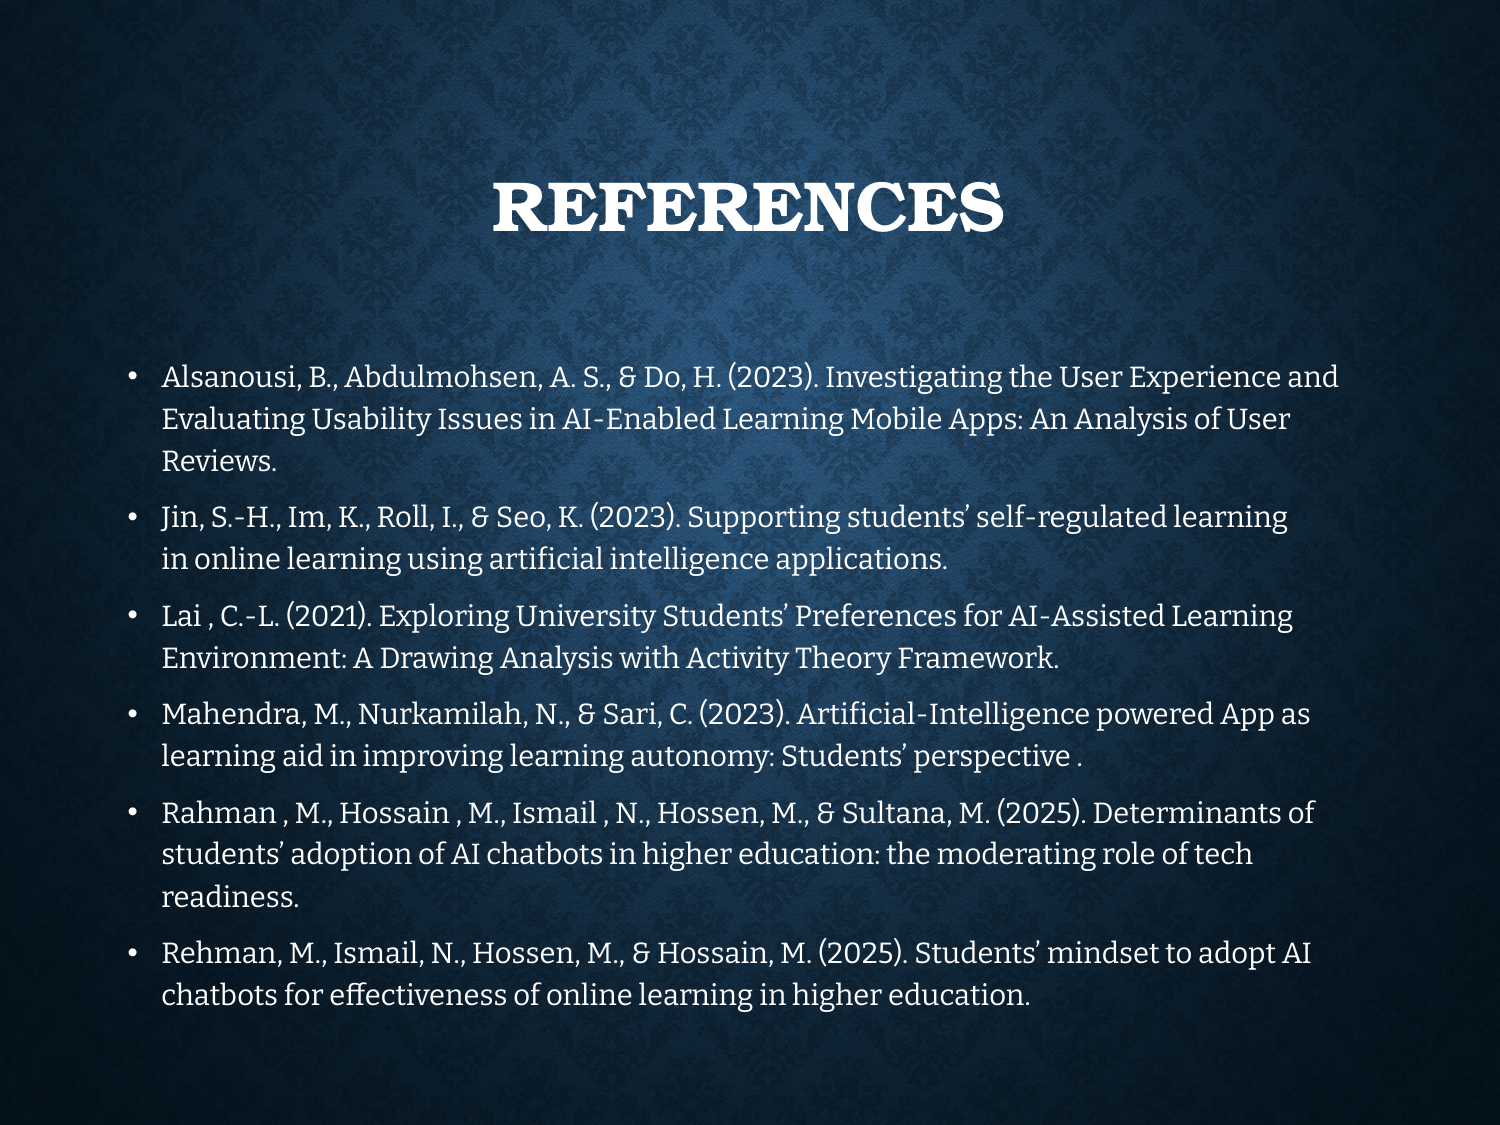

# REferences
Alsanousi, B., Abdulmohsen, A. S., & Do, H. (2023). Investigating the User Experience and Evaluating Usability Issues in AI-Enabled Learning Mobile Apps: An Analysis of User Reviews.
Jin, S.‑H., Im, K., Roll, I., & Seo, K. (2023). Supporting students’ self-regulated learning in online learning using artificial intelligence applications.
Lai , C.-L. (2021). Exploring University Students’ Preferences for AI-Assisted Learning Environment: A Drawing Analysis with Activity Theory Framework.
Mahendra, M., Nurkamilah, N., & Sari, C. (2023). Artificial-Intelligence powered App as learning aid in improving learning autonomy: Students’ perspective .
Rahman , M., Hossain , M., Ismail , N., Hossen, M., & Sultana, M. (2025). Determinants of students’ adoption of AI chatbots in higher education: the moderating role of tech readiness.
Rehman, M., Ismail, N., Hossen, M., & Hossain, M. (2025). Students’ mindset to adopt AI chatbots for effectiveness of online learning in higher education.